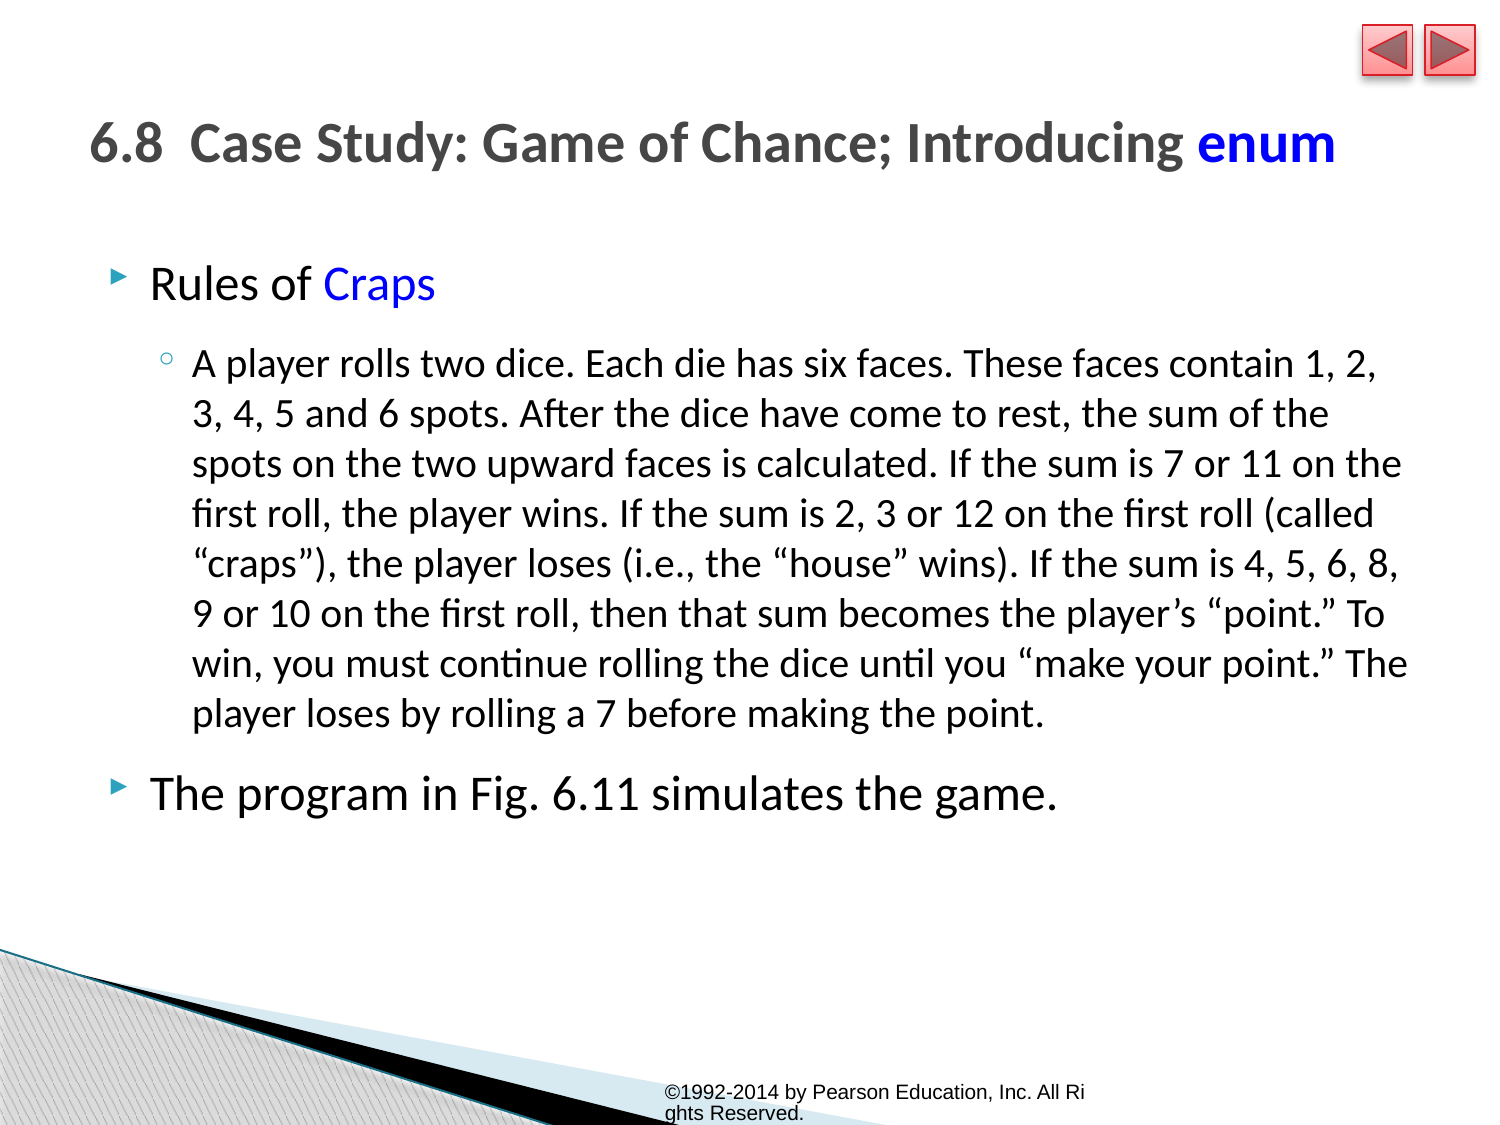

# 6.8  Case Study: Game of Chance; Introducing enum
Rules of Craps
A player rolls two dice. Each die has six faces. These faces contain 1, 2, 3, 4, 5 and 6 spots. After the dice have come to rest, the sum of the spots on the two upward faces is calculated. If the sum is 7 or 11 on the first roll, the player wins. If the sum is 2, 3 or 12 on the first roll (called “craps”), the player loses (i.e., the “house” wins). If the sum is 4, 5, 6, 8, 9 or 10 on the first roll, then that sum becomes the player’s “point.” To win, you must continue rolling the dice until you “make your point.” The player loses by rolling a 7 before making the point.
The program in Fig. 6.11 simulates the game.
©1992-2014 by Pearson Education, Inc. All Rights Reserved.